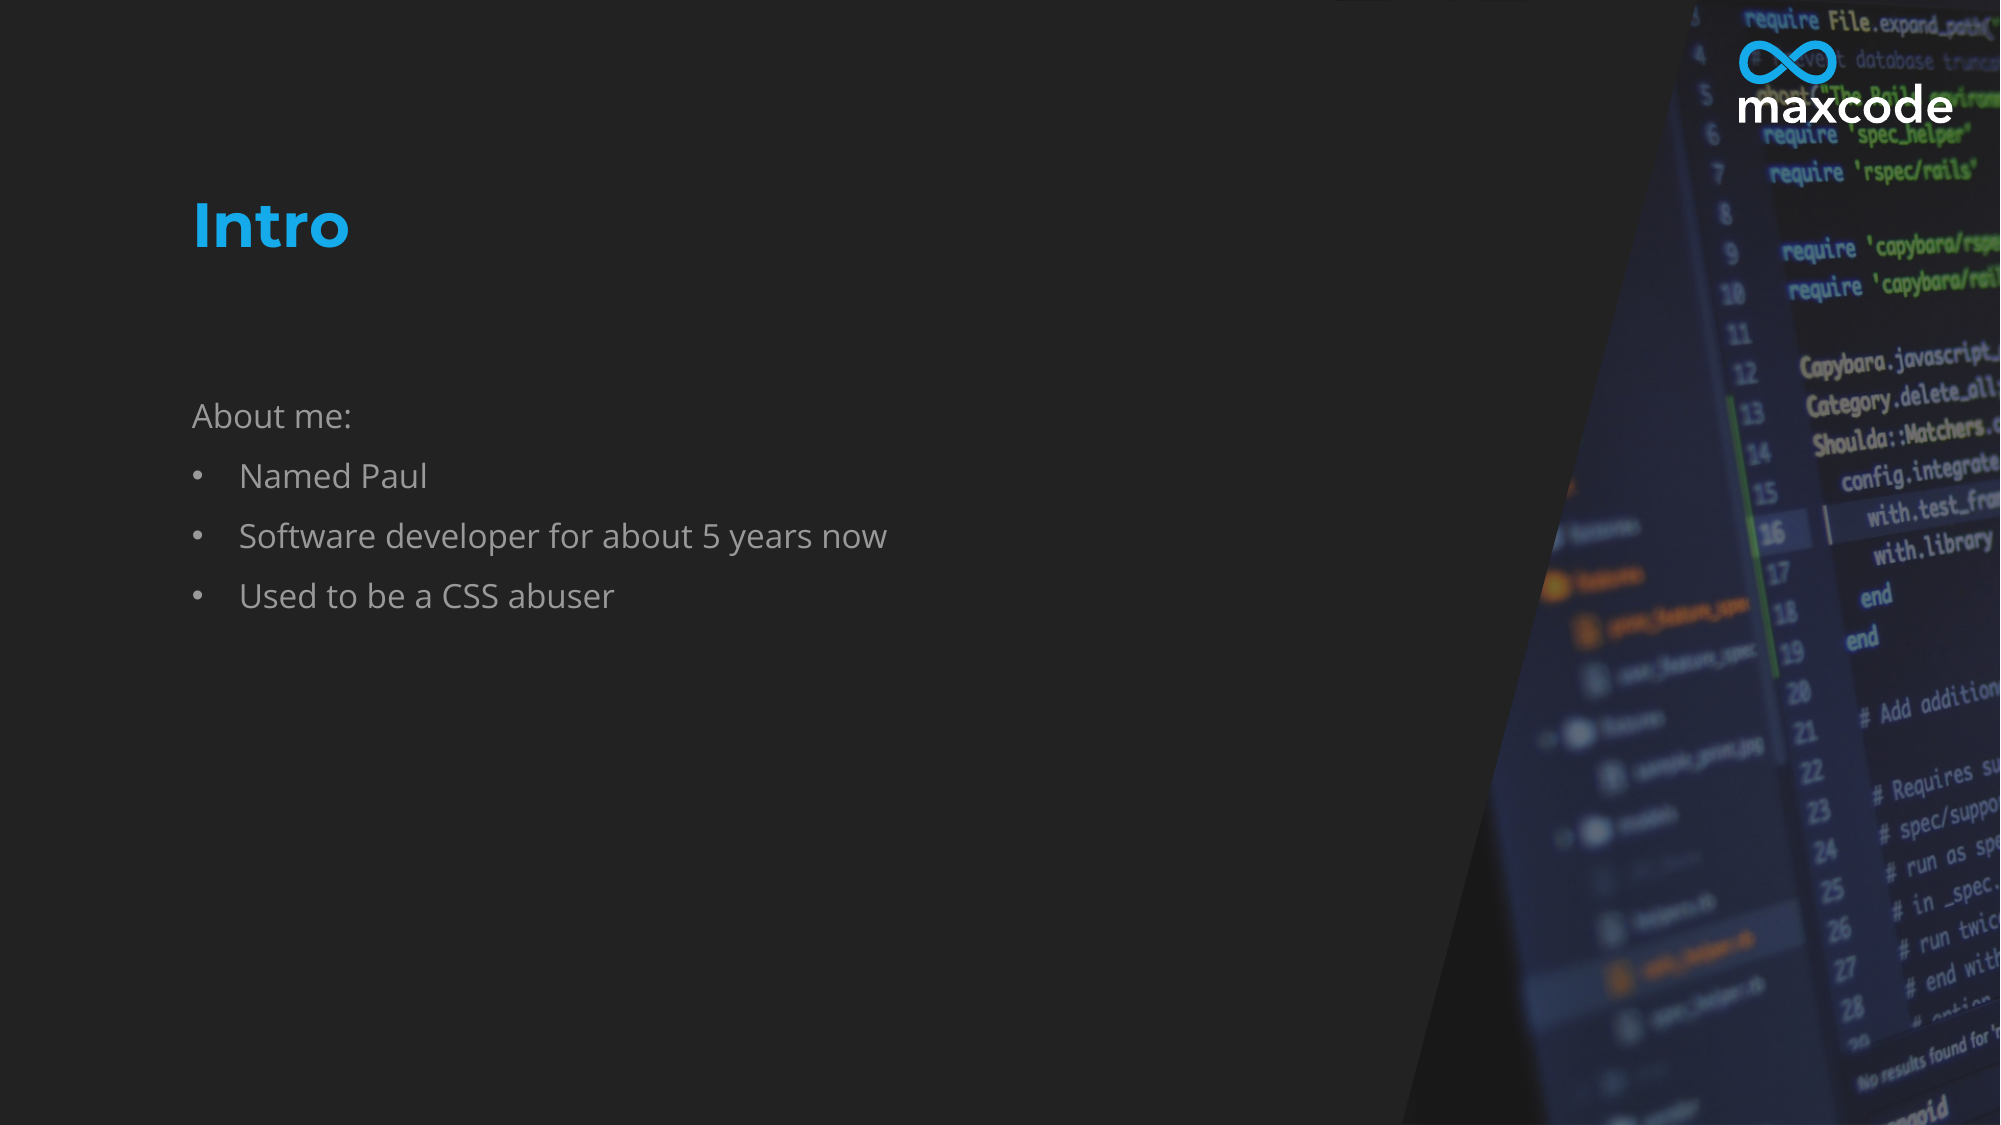

# Intro
About me:
Named Paul
Software developer for about 5 years now
Used to be a CSS abuser